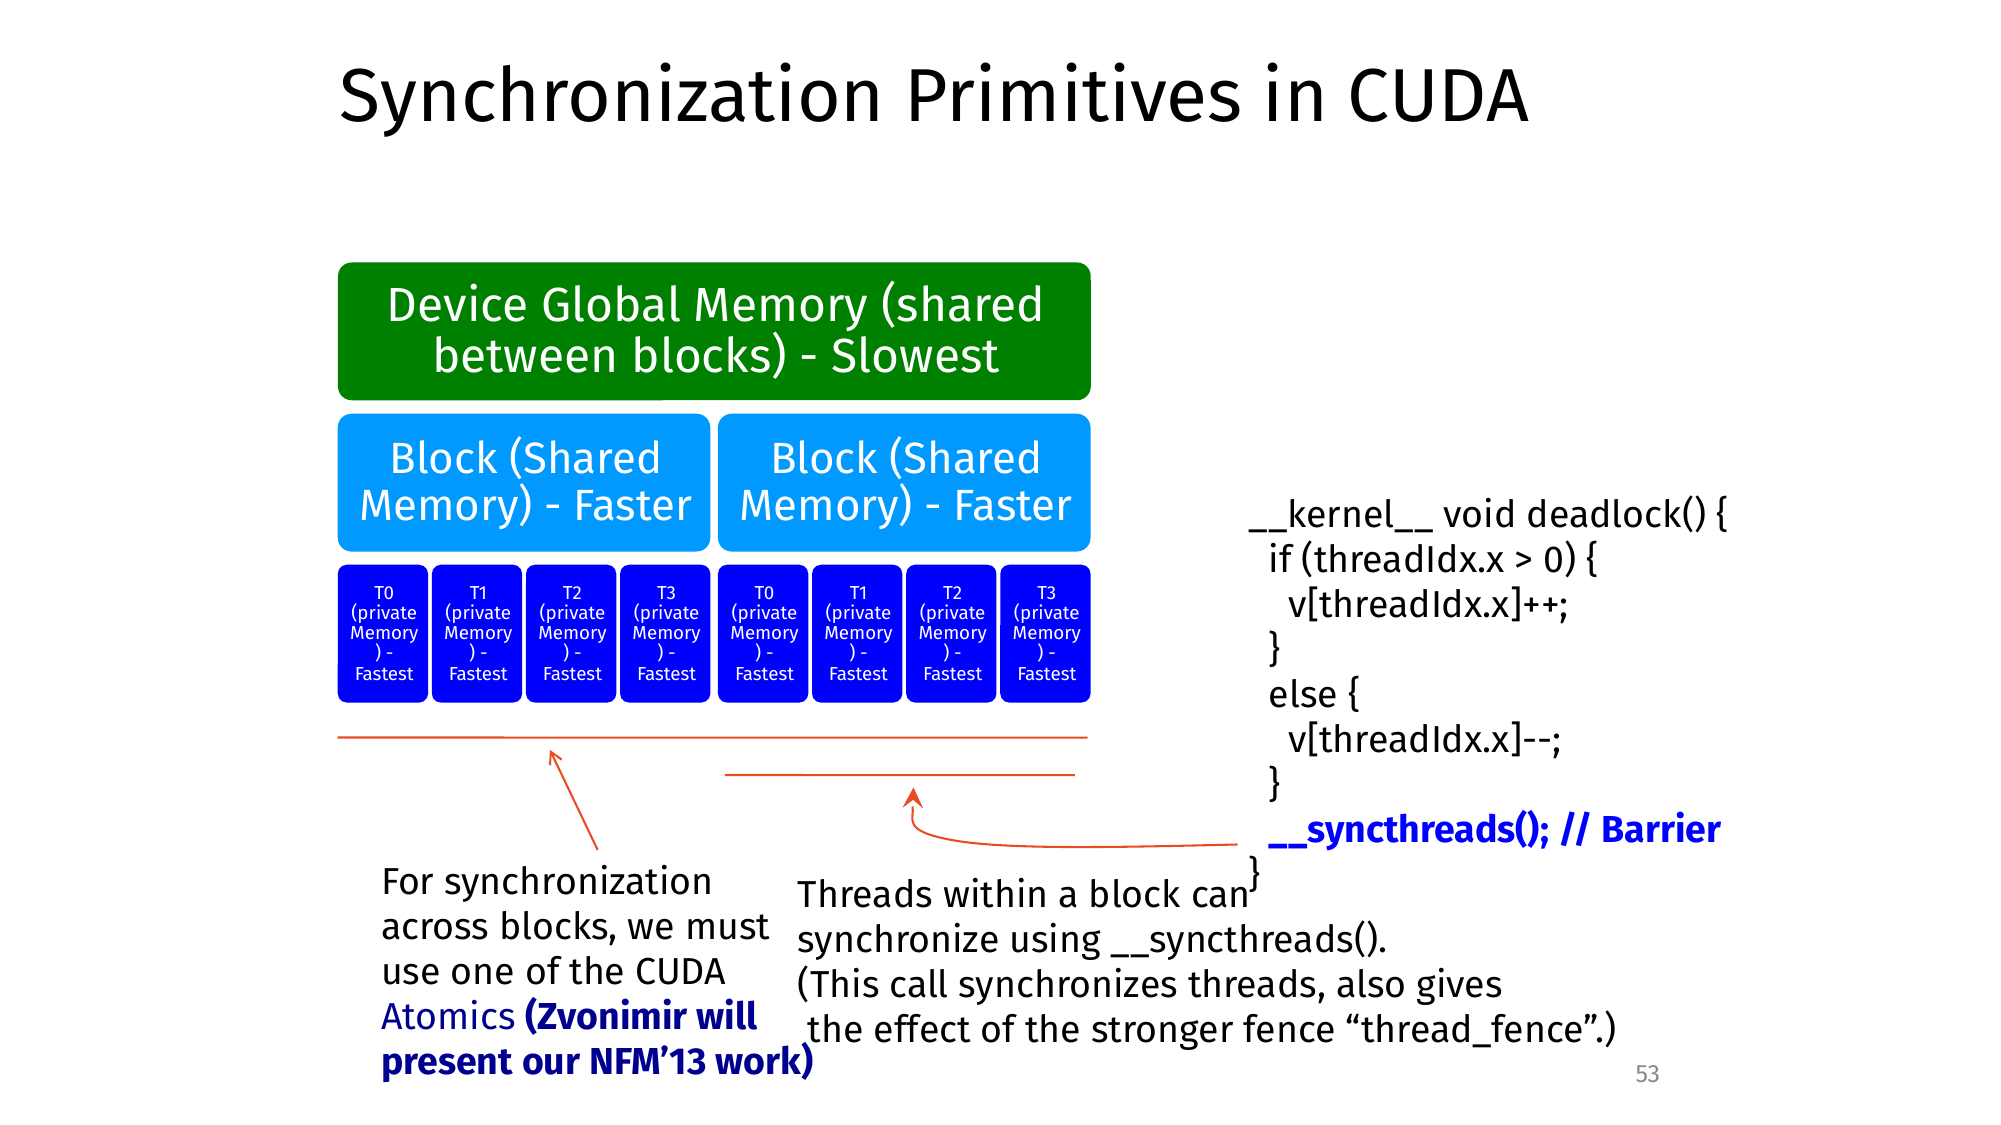

Synchronization Primitives in CUDA
Device Global Memory (shared between blocks) - Slowest
Block (Shared Memory) - Faster
T0 (private Memory) - Fastest
T1 (private Memory) - Fastest
T2 (private Memory) - Fastest
T3 (private Memory) - Fastest
Block (Shared Memory) - Faster
T0 (private Memory) - Fastest
T1 (private Memory) - Fastest
T2 (private Memory) - Fastest
T3 (private Memory) - Fastest

__kernel__ void deadlock() {
  if (threadIdx.x > 0) {
    v[threadIdx.x]++;
  }
  else {
    v[threadIdx.x]--;
  }
  __syncthreads(); // Barrier
}

For synchronization
across blocks, we must
use one of the CUDA
Atomics (Zvonimir will
present our NFM’13 work)
Threads within a block can
synchronize using __syncthreads().
(This call synchronizes threads, also gives
 the effect of the stronger fence “thread_fence”.)
53